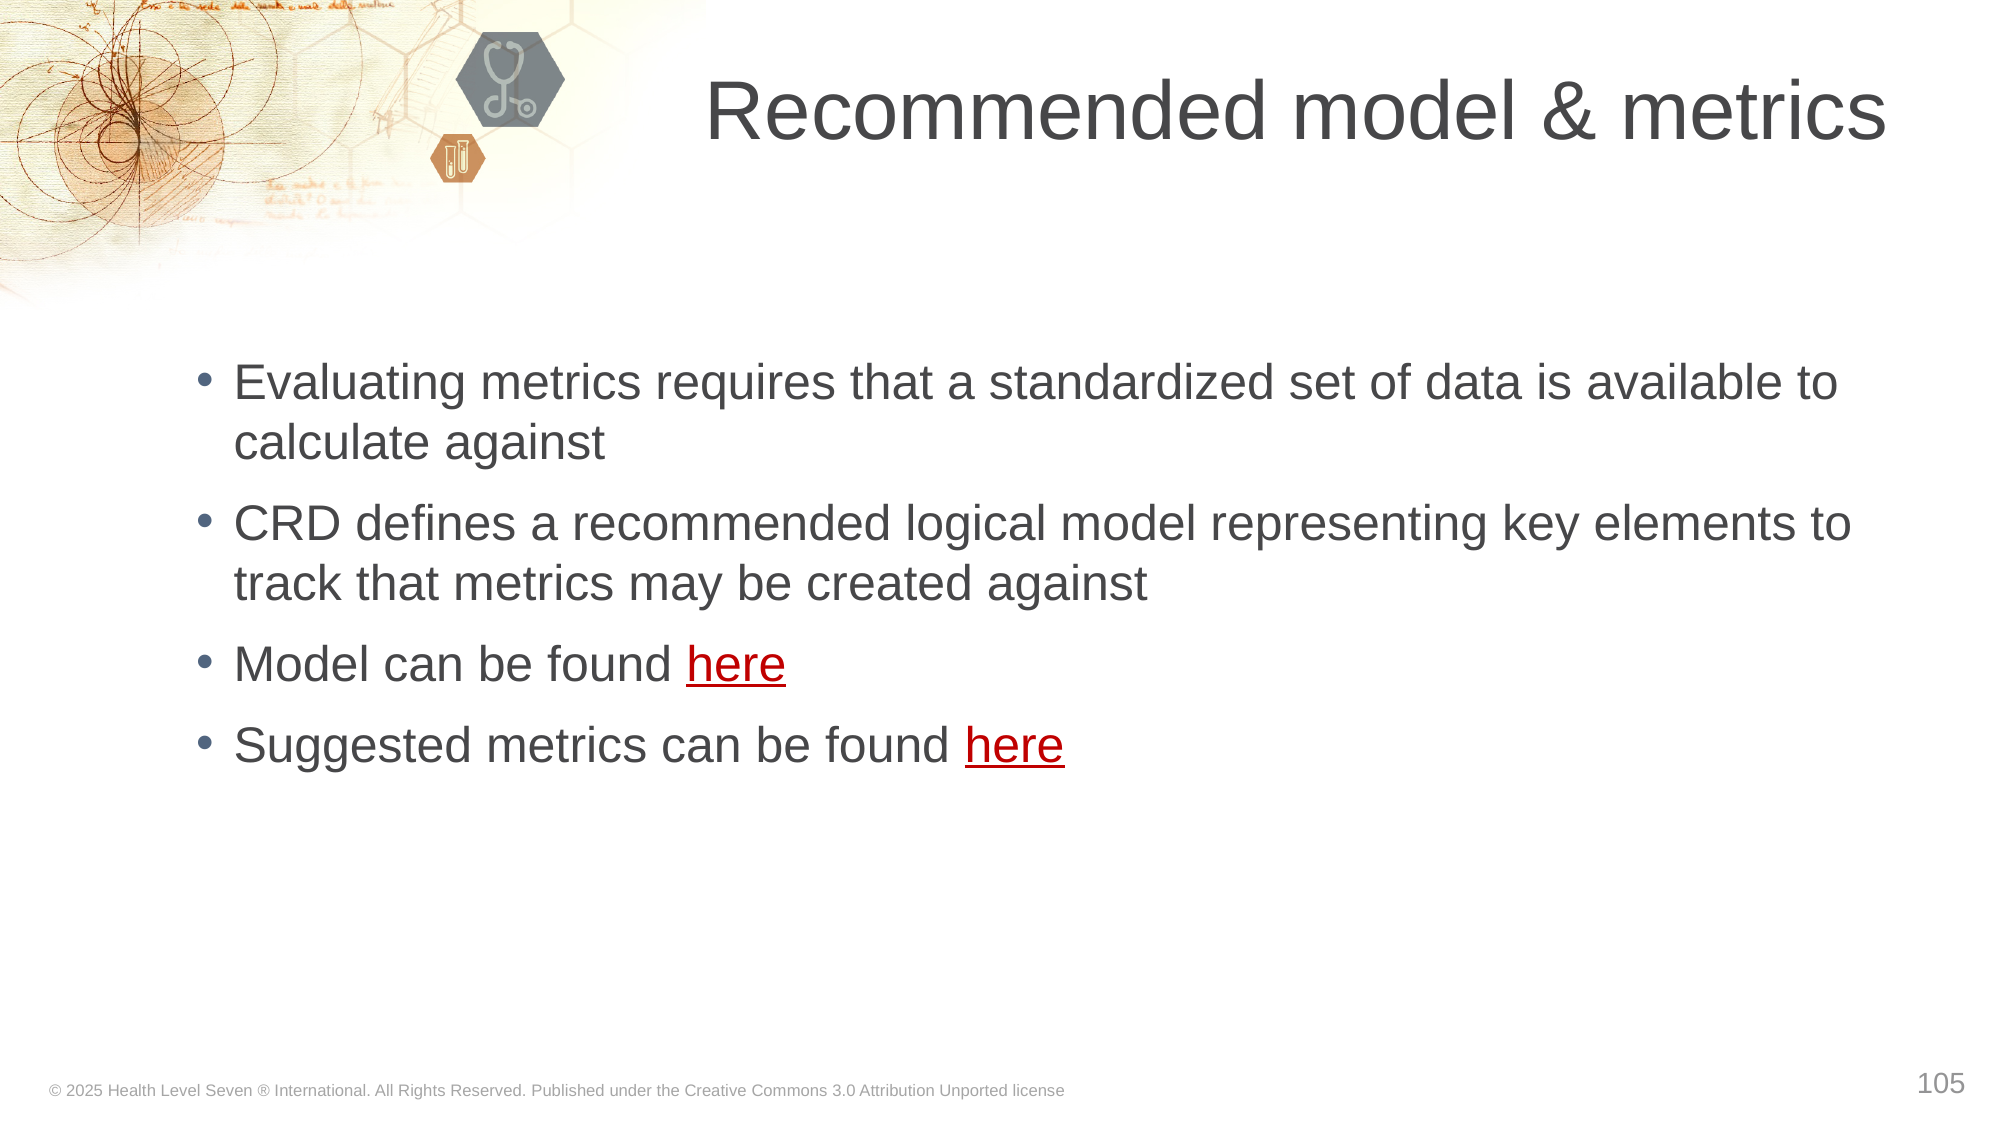

# Recommended model & metrics
Evaluating metrics requires that a standardized set of data is available to calculate against
CRD defines a recommended logical model representing key elements to track that metrics may be created against
Model can be found here
Suggested metrics can be found here
105